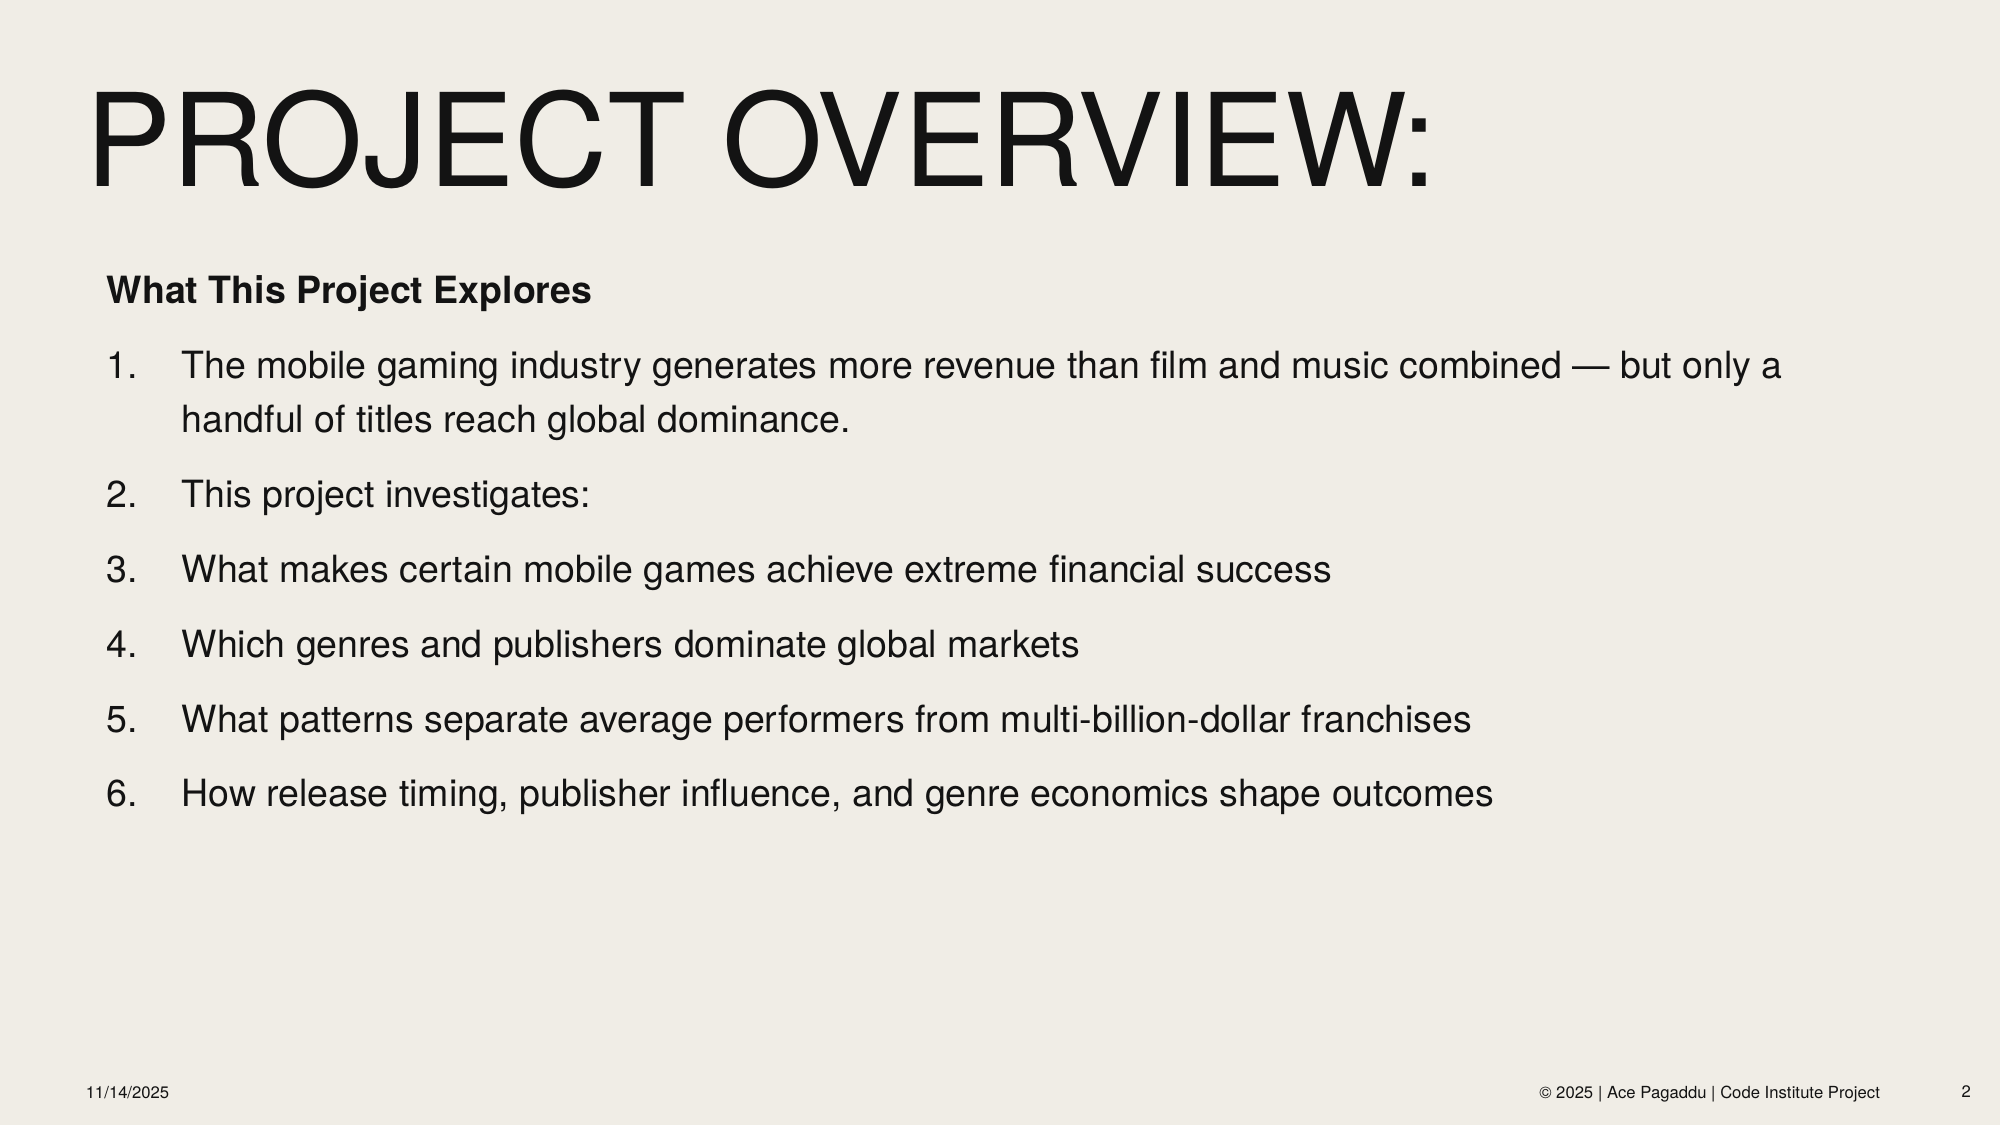

# Project Overview:
What This Project Explores
The mobile gaming industry generates more revenue than film and music combined — but only a handful of titles reach global dominance.
This project investigates:
What makes certain mobile games achieve extreme financial success
Which genres and publishers dominate global markets
What patterns separate average performers from multi-billion-dollar franchises
How release timing, publisher influence, and genre economics shape outcomes
11/14/2025
© 2025 | Ace Pagaddu | Code Institute Project
2